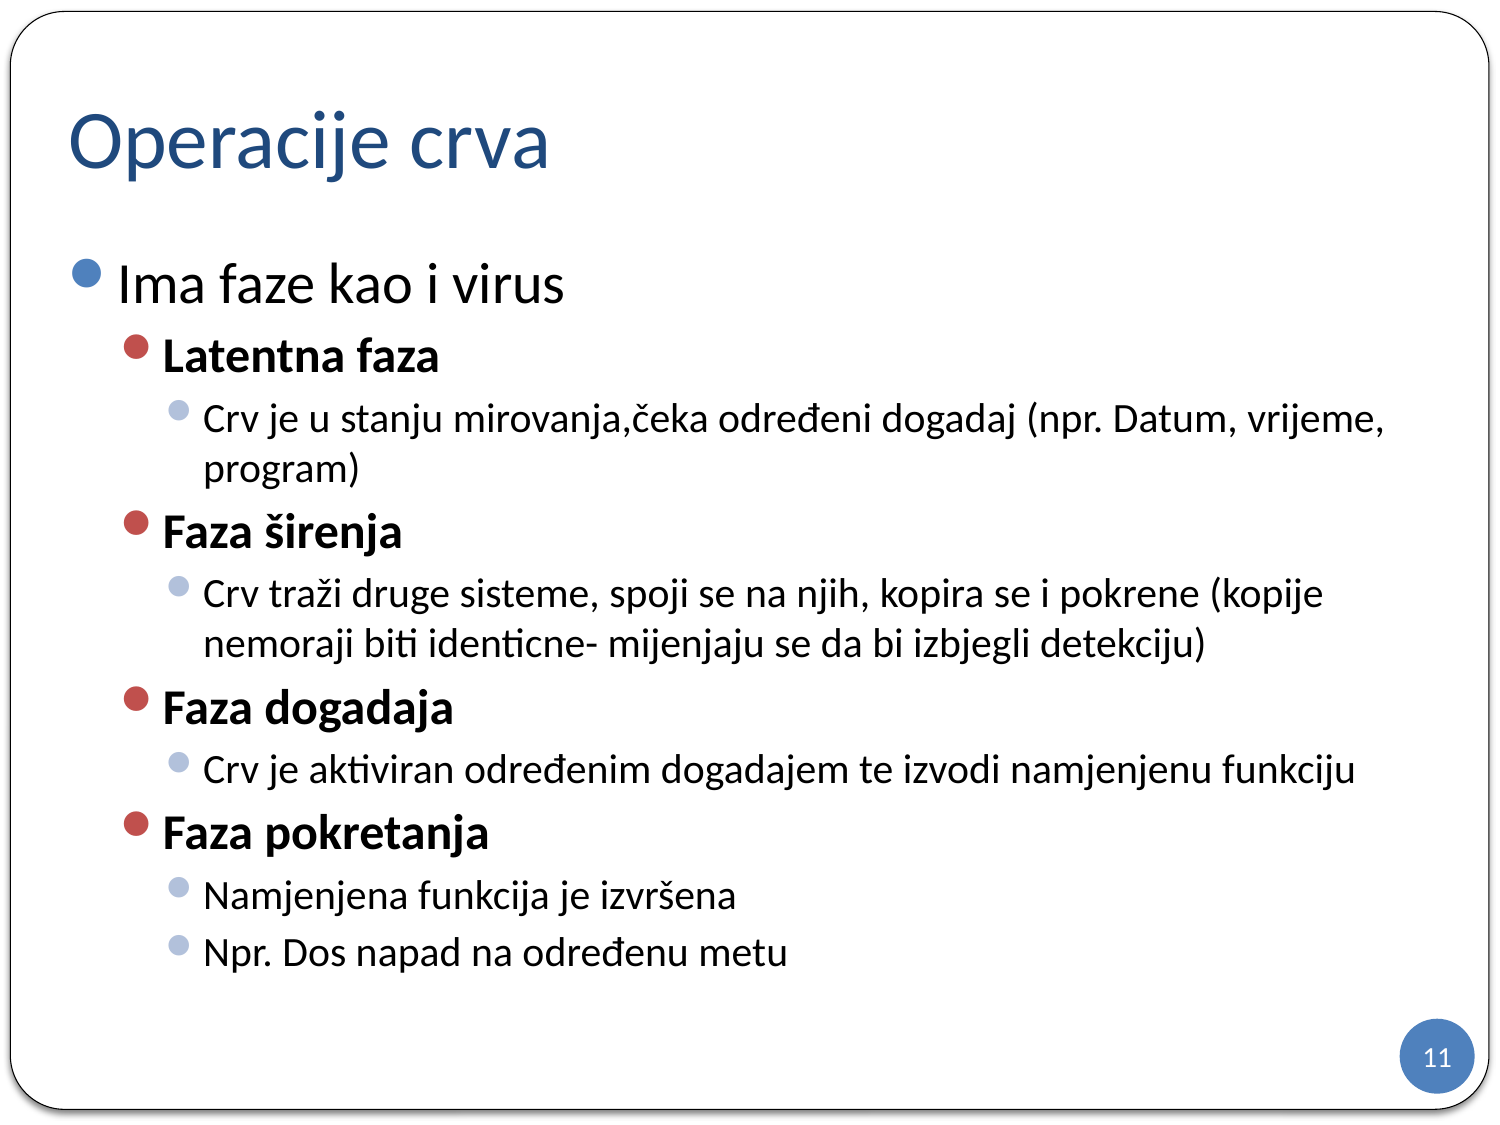

# Operacije crva
Ima faze kao i virus
Latentna faza
Crv je u stanju mirovanja,čeka određeni dogadaj (npr. Datum, vrijeme, program)
Faza širenja
Crv traži druge sisteme, spoji se na njih, kopira se i pokrene (kopije nemoraji biti identicne- mijenjaju se da bi izbjegli detekciju)
Faza dogadaja
Crv je aktiviran određenim dogadajem te izvodi namjenjenu funkciju
Faza pokretanja
Namjenjena funkcija je izvršena
Npr. Dos napad na određenu metu
11